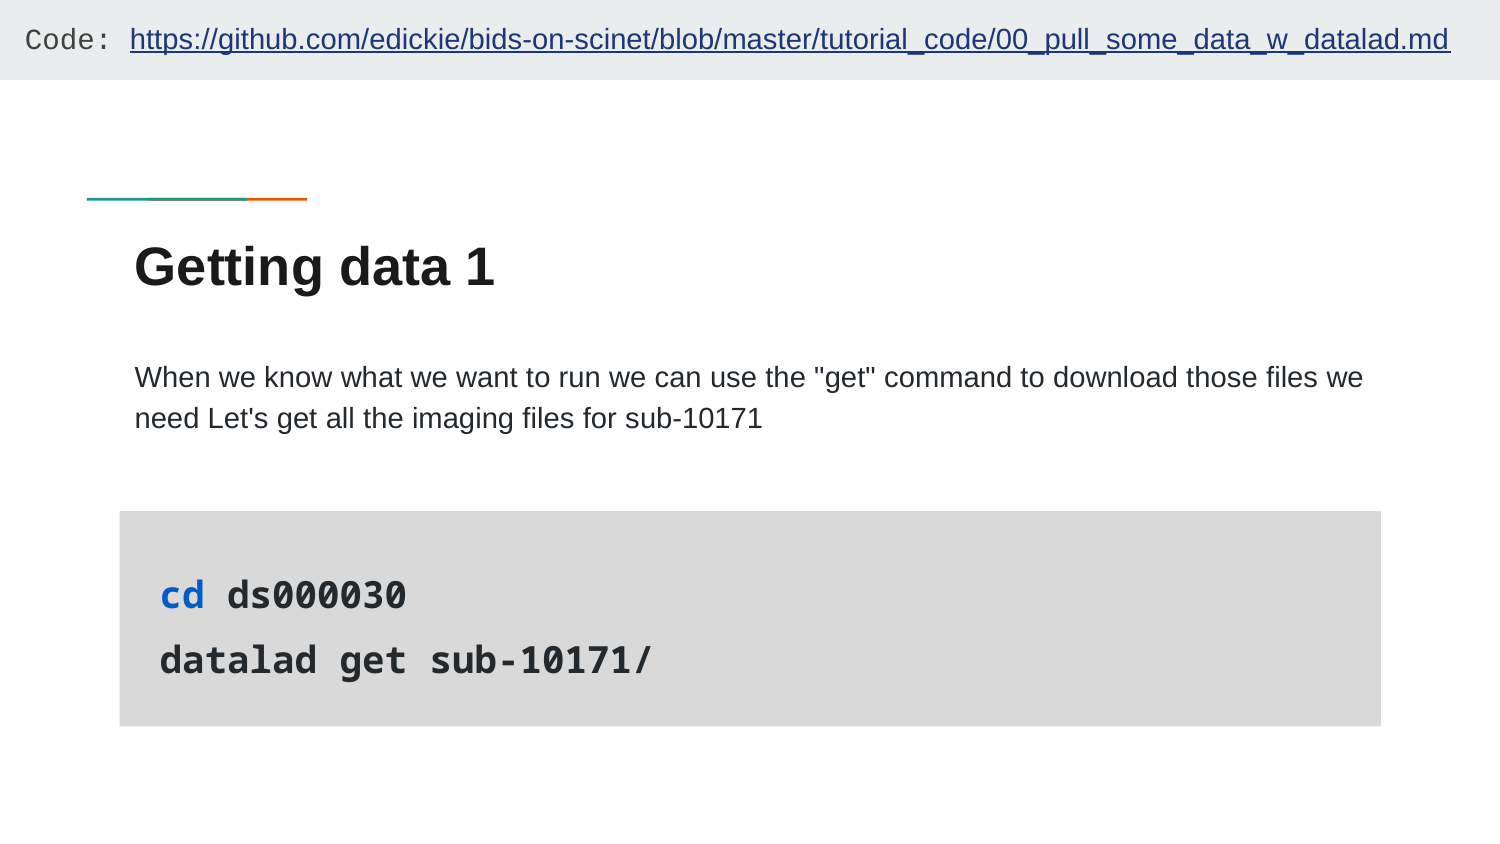

Code: https://github.com/edickie/bids-on-scinet/blob/master/tutorial_code/00_pull_some_data_w_datalad.md

# Getting data 1
When we know what we want to run we can use the "get" command to download those files we need Let's get all the imaging files for sub-10171

cd ds000030
datalad get sub-10171/